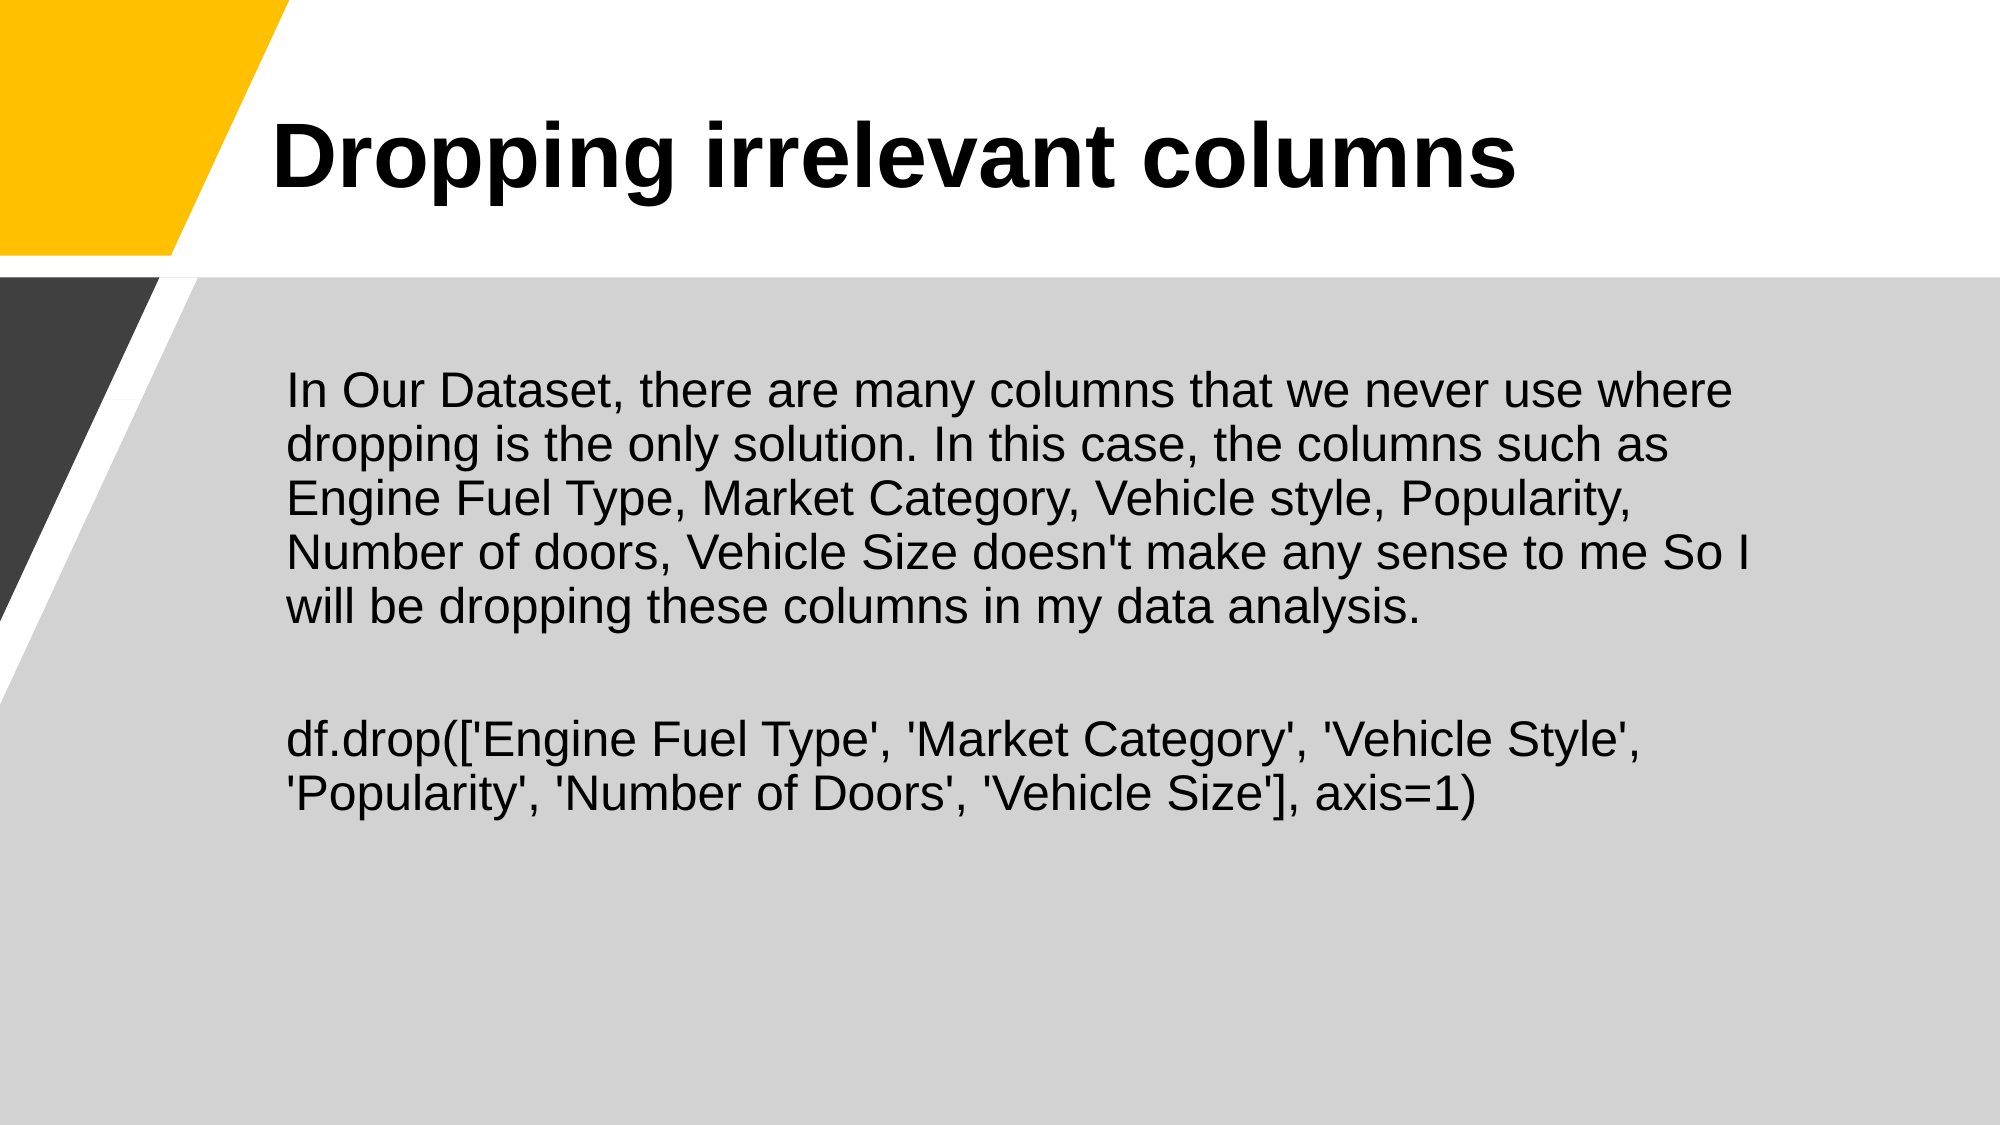

# Dropping irrelevant columns

In Our Dataset, there are many columns that we never use where dropping is the only solution. In this case, the columns such as Engine Fuel Type, Market Category, Vehicle style, Popularity, Number of doors, Vehicle Size doesn't make any sense to me So I will be dropping these columns in my data analysis.

df.drop(['Engine Fuel Type', 'Market Category', 'Vehicle Style', 'Popularity', 'Number of Doors', 'Vehicle Size'], axis=1)